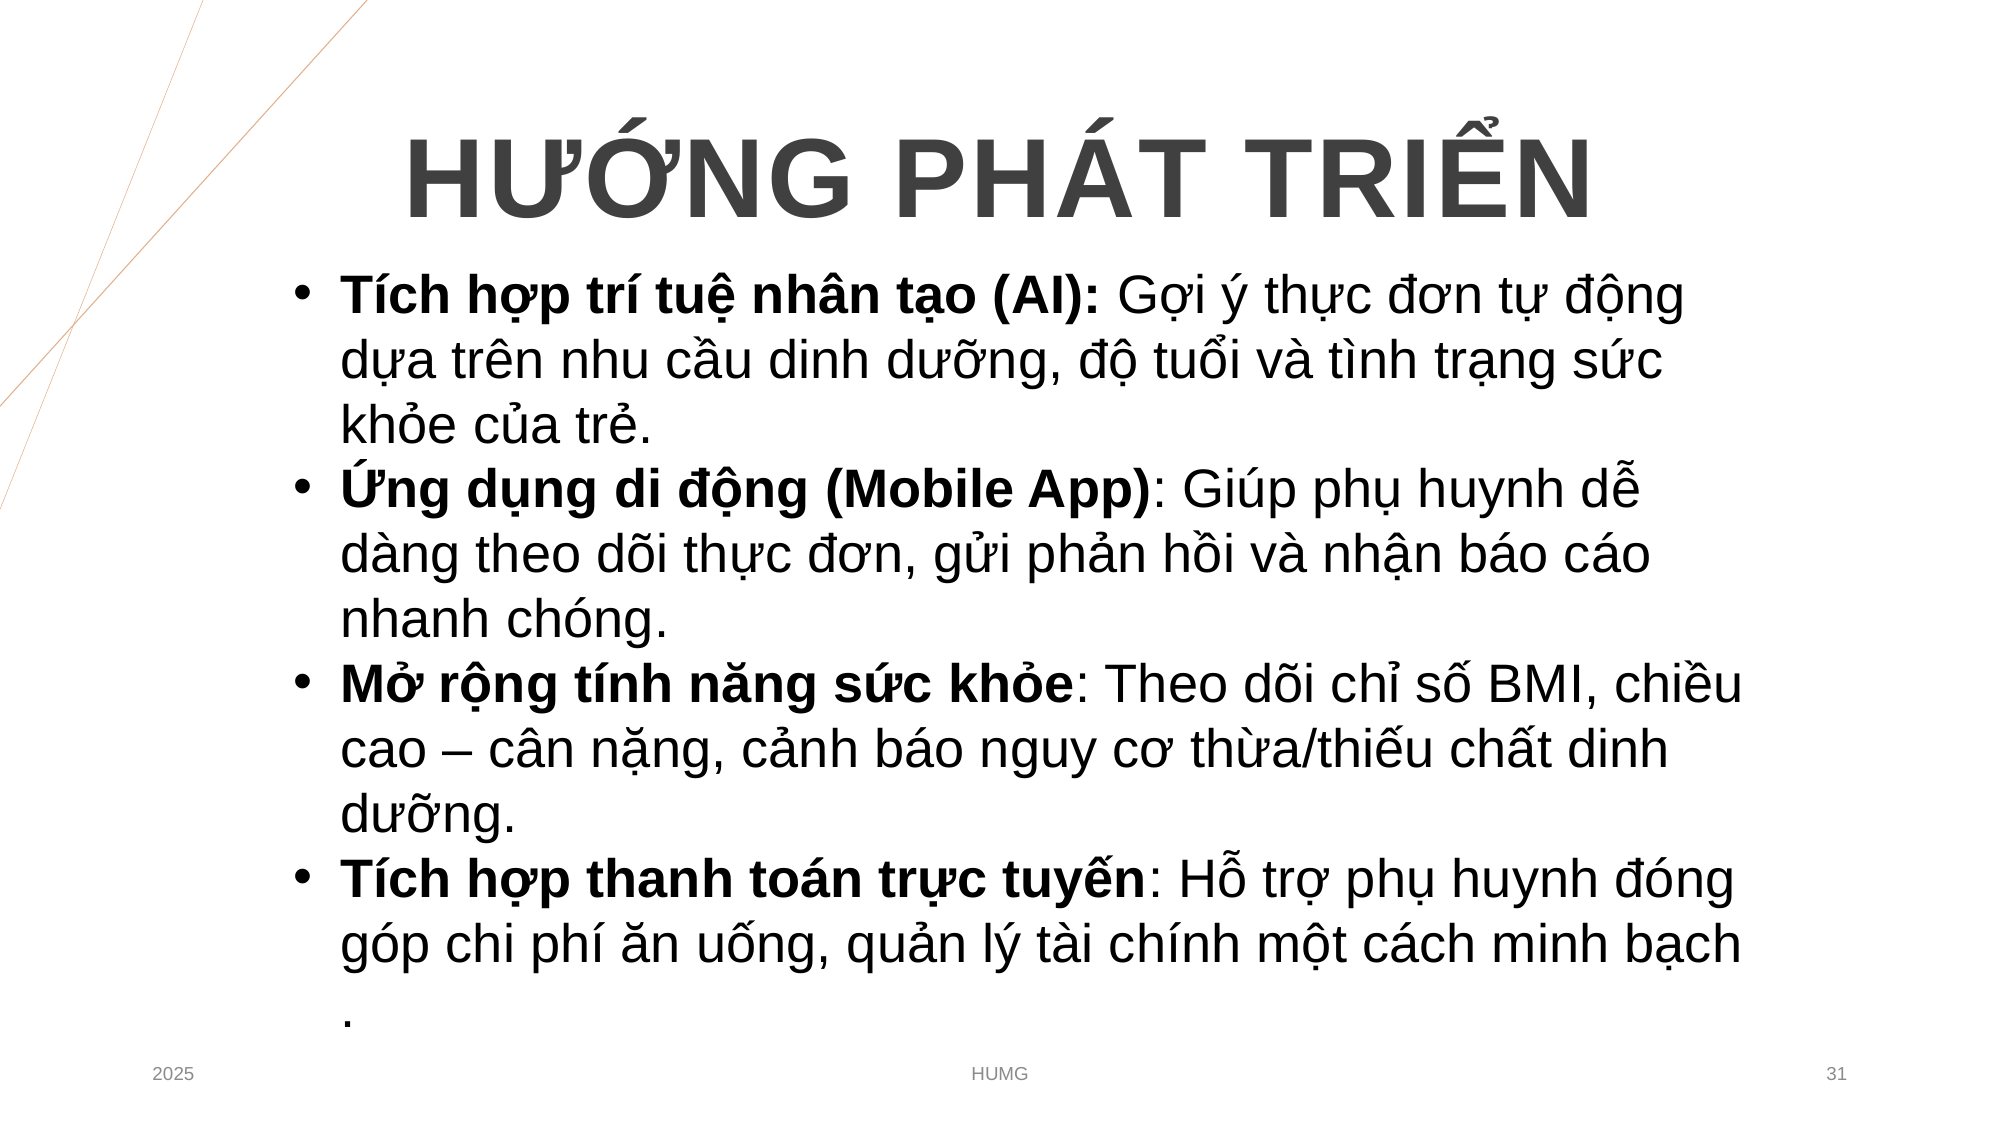

# Hướng phát triển
Tích hợp trí tuệ nhân tạo (AI): Gợi ý thực đơn tự động dựa trên nhu cầu dinh dưỡng, độ tuổi và tình trạng sức khỏe của trẻ.
Ứng dụng di động (Mobile App): Giúp phụ huynh dễ dàng theo dõi thực đơn, gửi phản hồi và nhận báo cáo nhanh chóng.
Mở rộng tính năng sức khỏe: Theo dõi chỉ số BMI, chiều cao – cân nặng, cảnh báo nguy cơ thừa/thiếu chất dinh dưỡng.
Tích hợp thanh toán trực tuyến: Hỗ trợ phụ huynh đóng góp chi phí ăn uống, quản lý tài chính một cách minh bạch .

2025
HUMG
31